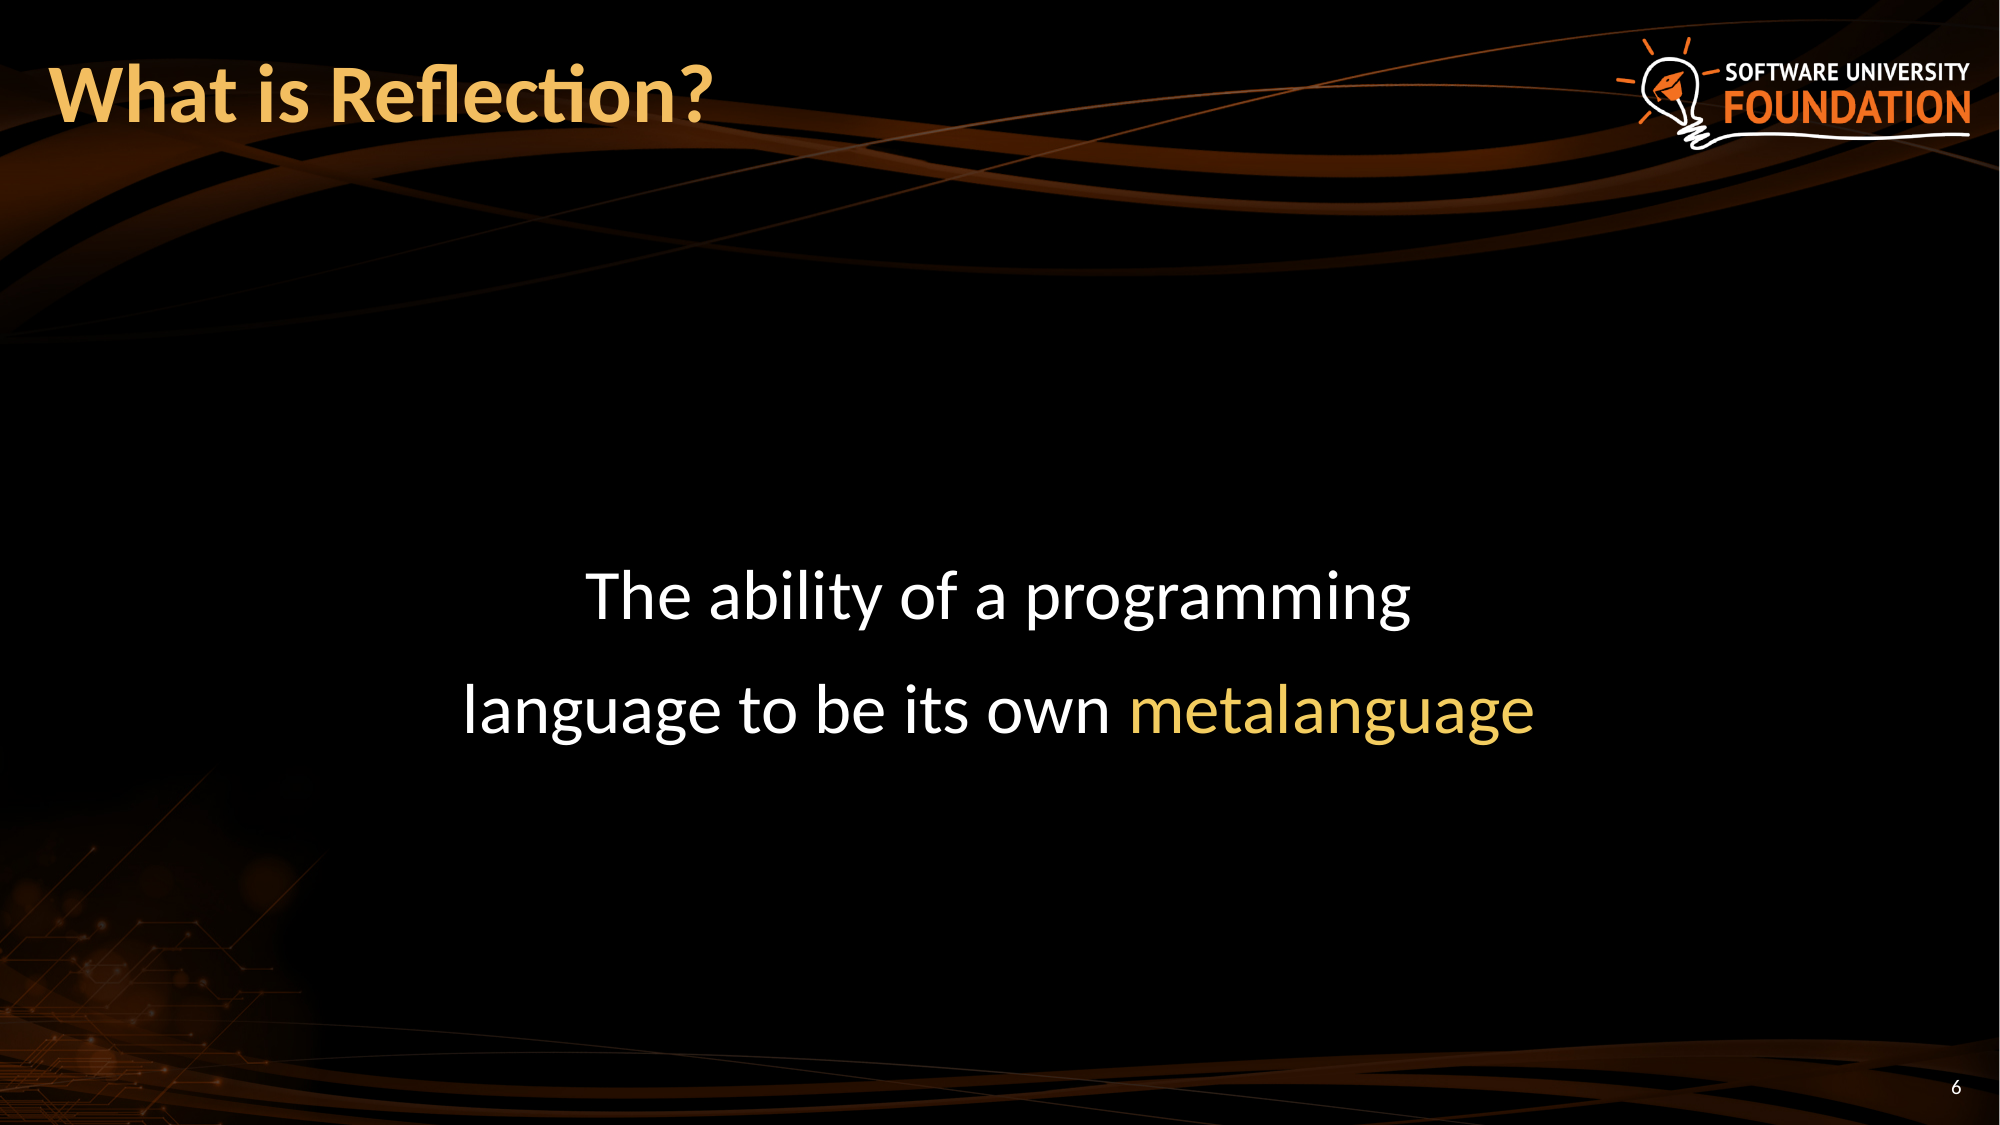

# What is Reflection?
The ability of a programming
language to be its own metalanguage
6